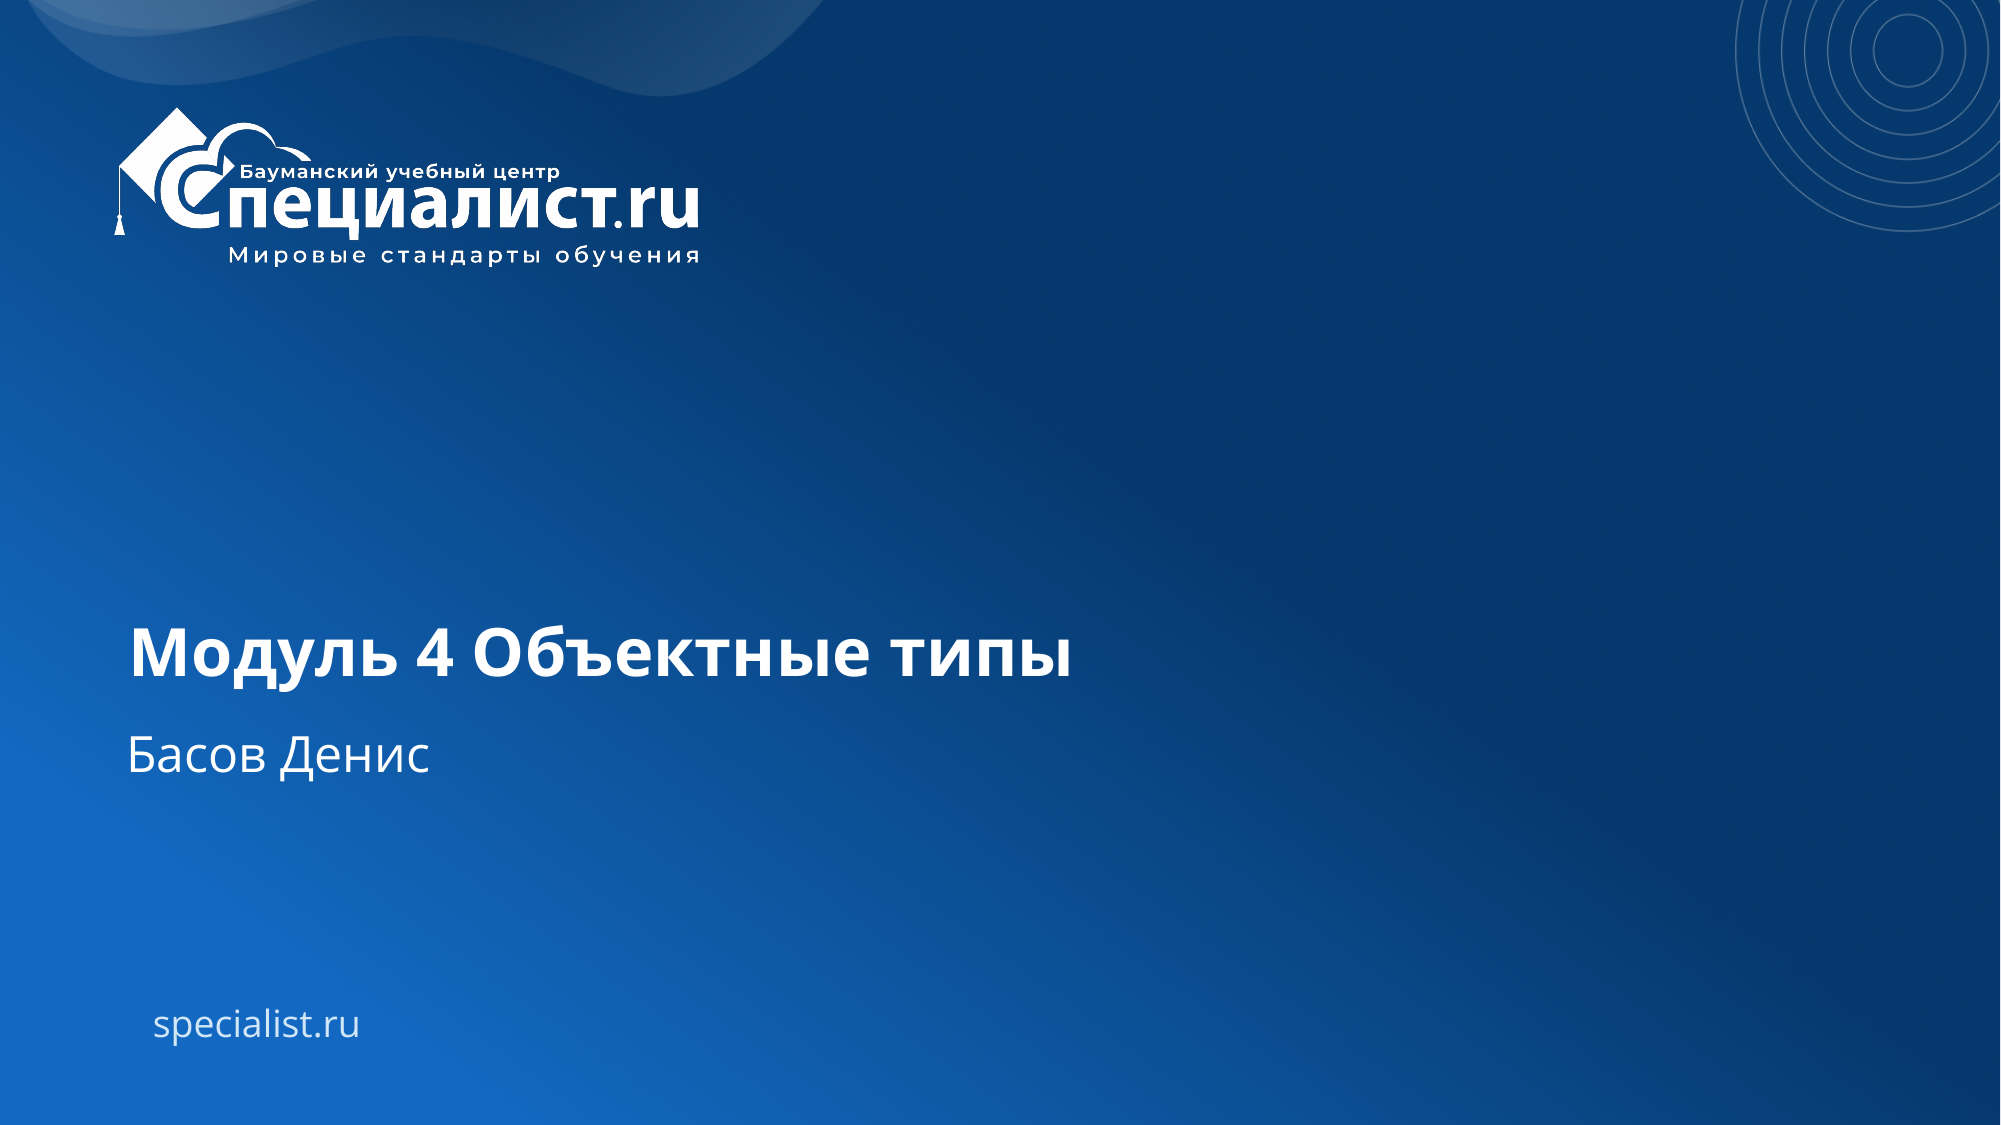

# Модуль 4 Объектные типы
Басов Денис